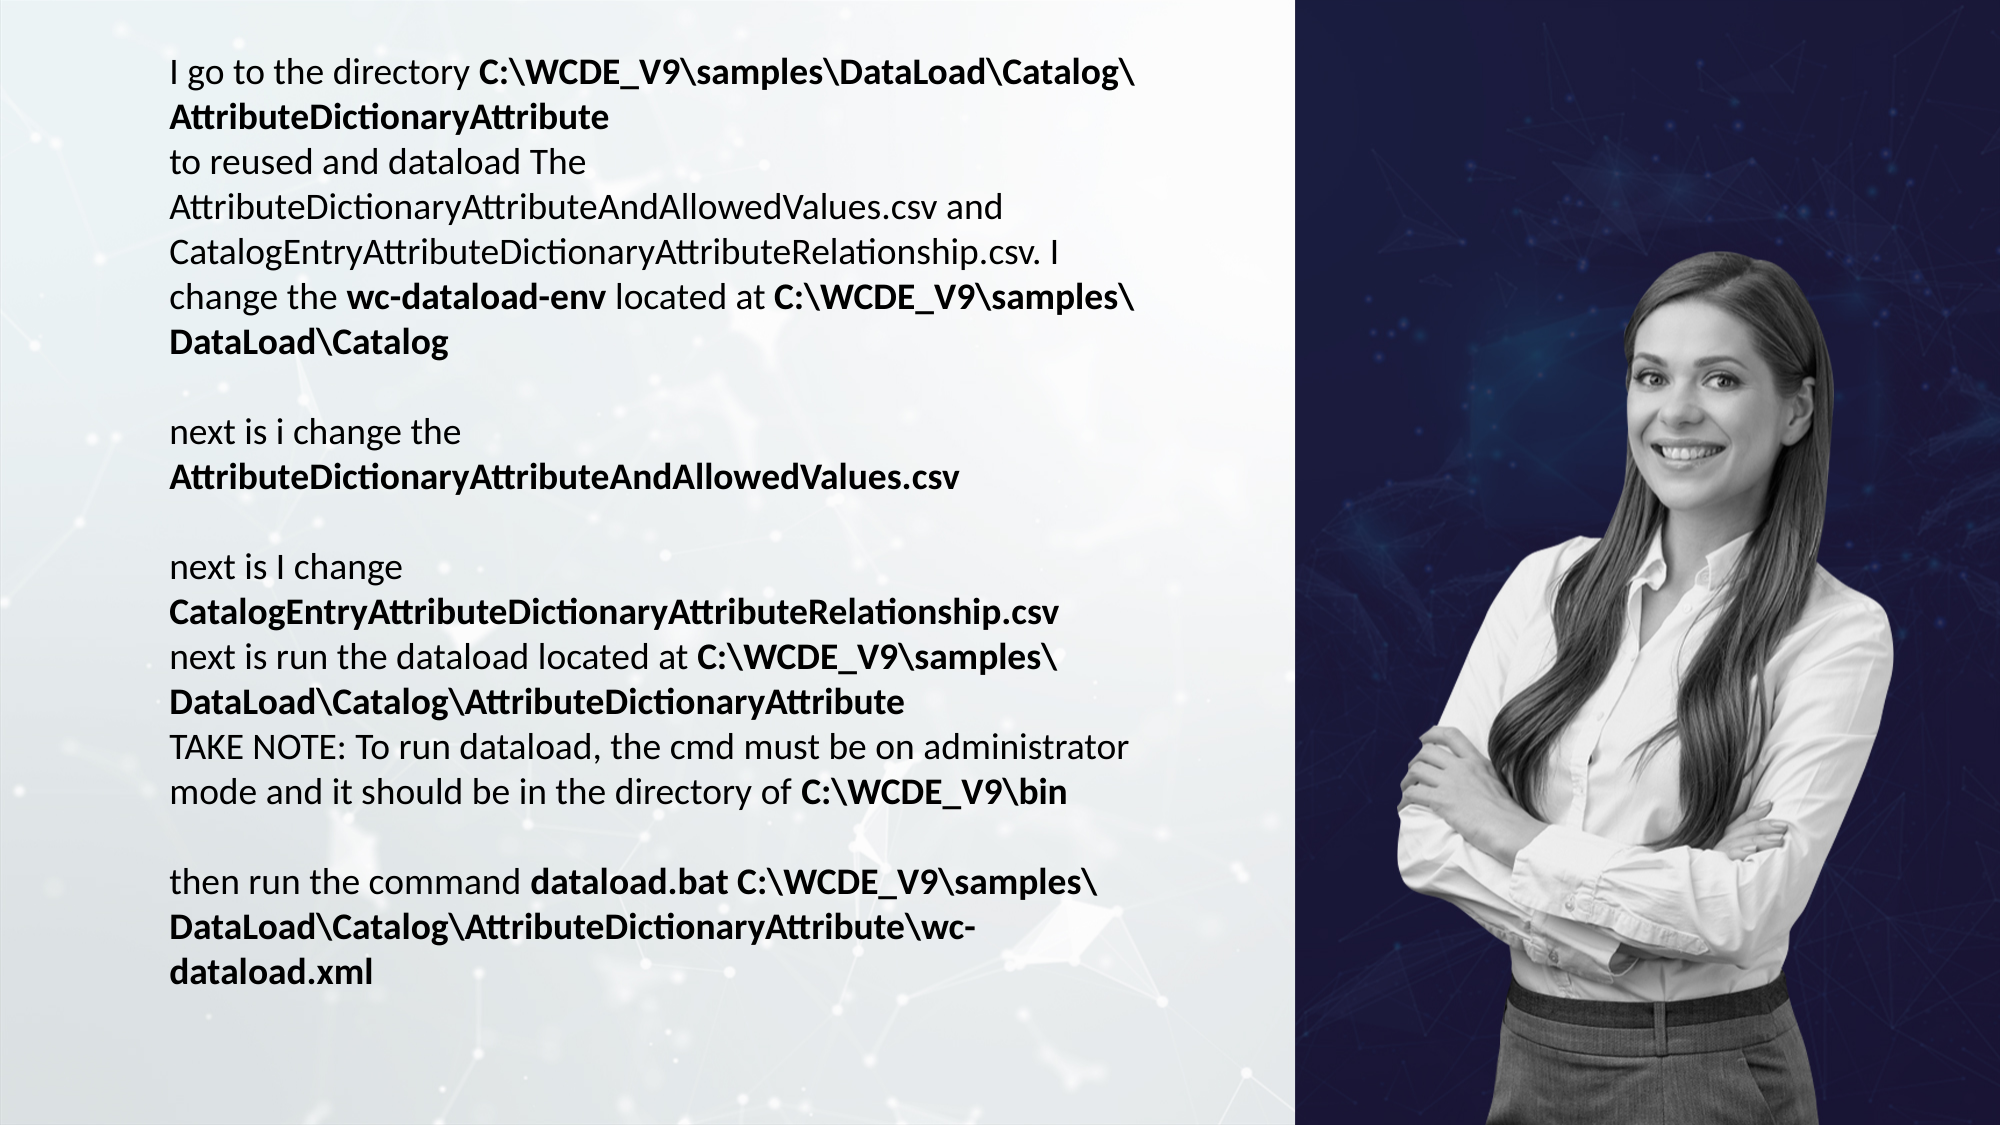

I go to the directory C:\WCDE_V9\samples\DataLoad\Catalog\AttributeDictionaryAttribute
to reused and dataload The AttributeDictionaryAttributeAndAllowedValues.csv and CatalogEntryAttributeDictionaryAttributeRelationship.csv. I change the wc-dataload-env located at C:\WCDE_V9\samples\DataLoad\Catalog

next is i change the AttributeDictionaryAttributeAndAllowedValues.csv

next is I change CatalogEntryAttributeDictionaryAttributeRelationship.csv
next is run the dataload located at C:\WCDE_V9\samples\DataLoad\Catalog\AttributeDictionaryAttribute
TAKE NOTE: To run dataload, the cmd must be on administrator mode and it should be in the directory of C:\WCDE_V9\bin

then run the command dataload.bat C:\WCDE_V9\samples\DataLoad\Catalog\AttributeDictionaryAttribute\wc-dataload.xml